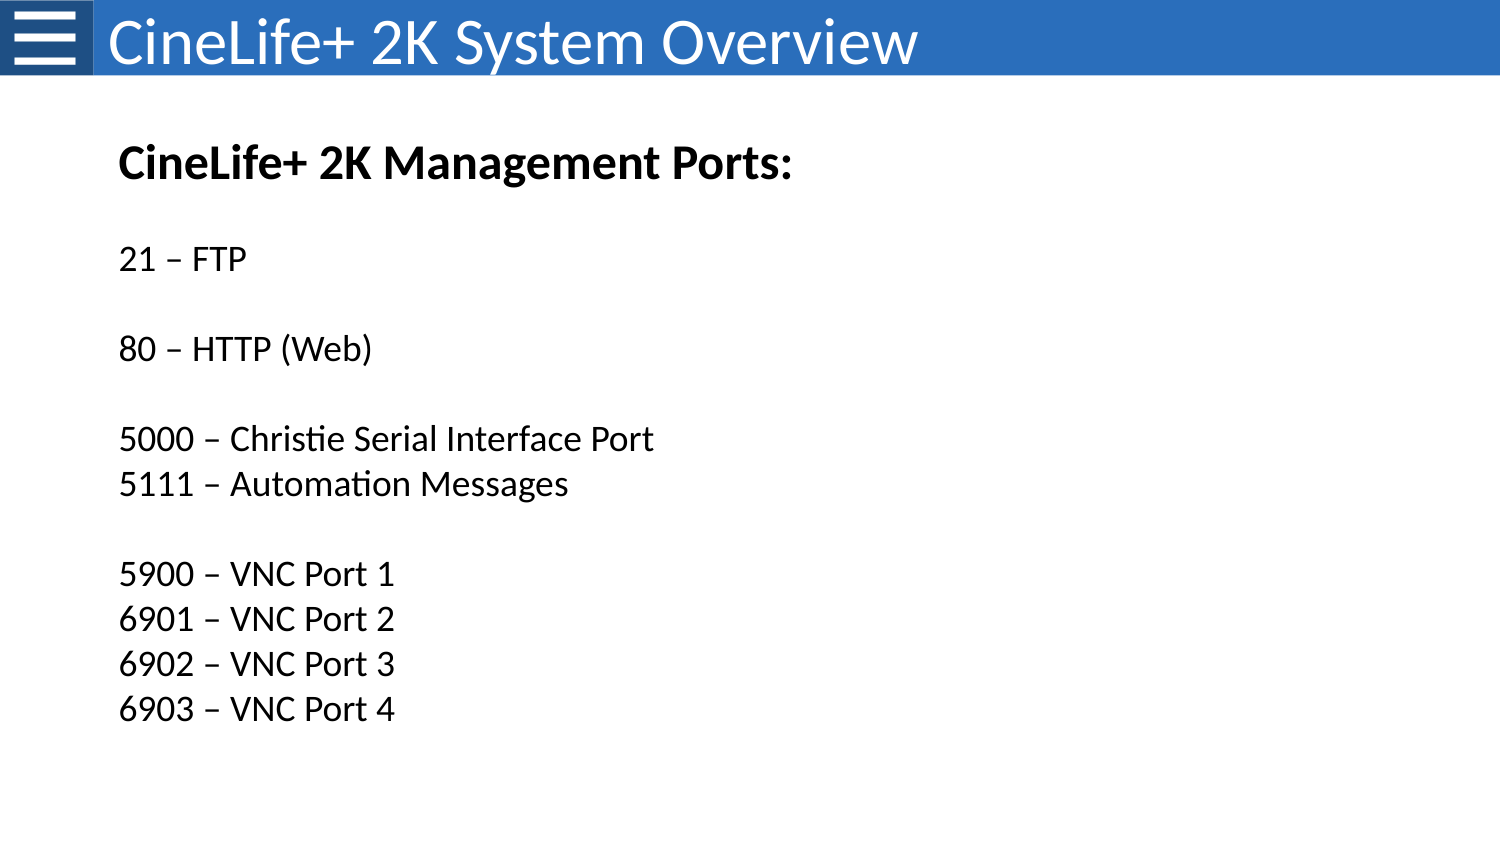

# CineLife+ 2K System Overview
CineLife+ 2K Management Ports:

21 – FTP

80 – HTTP (Web)

5000 – Christie Serial Interface Port
5111 – Automation Messages

5900 – VNC Port 1
6901 – VNC Port 2
6902 – VNC Port 3
6903 – VNC Port 4